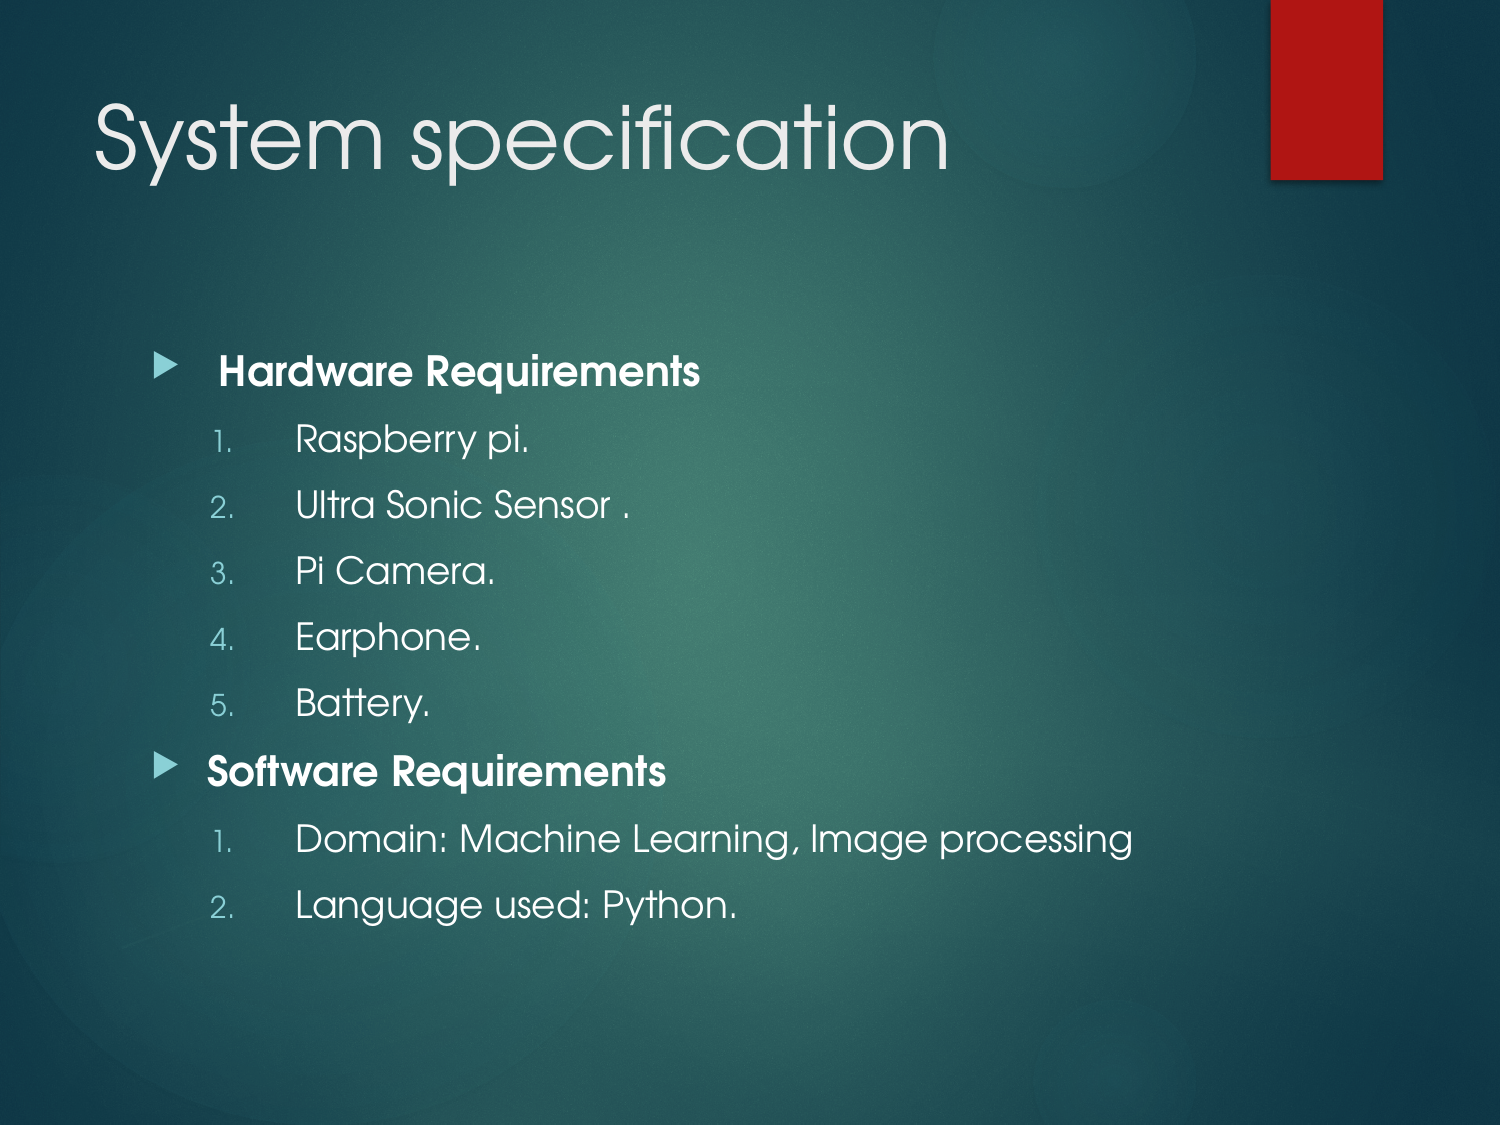

# System specification
 Hardware Requirements
Raspberry pi.
Ultra Sonic Sensor .
Pi Camera.
Earphone.
Battery.
Software Requirements
Domain: Machine Learning, Image processing
Language used: Python.